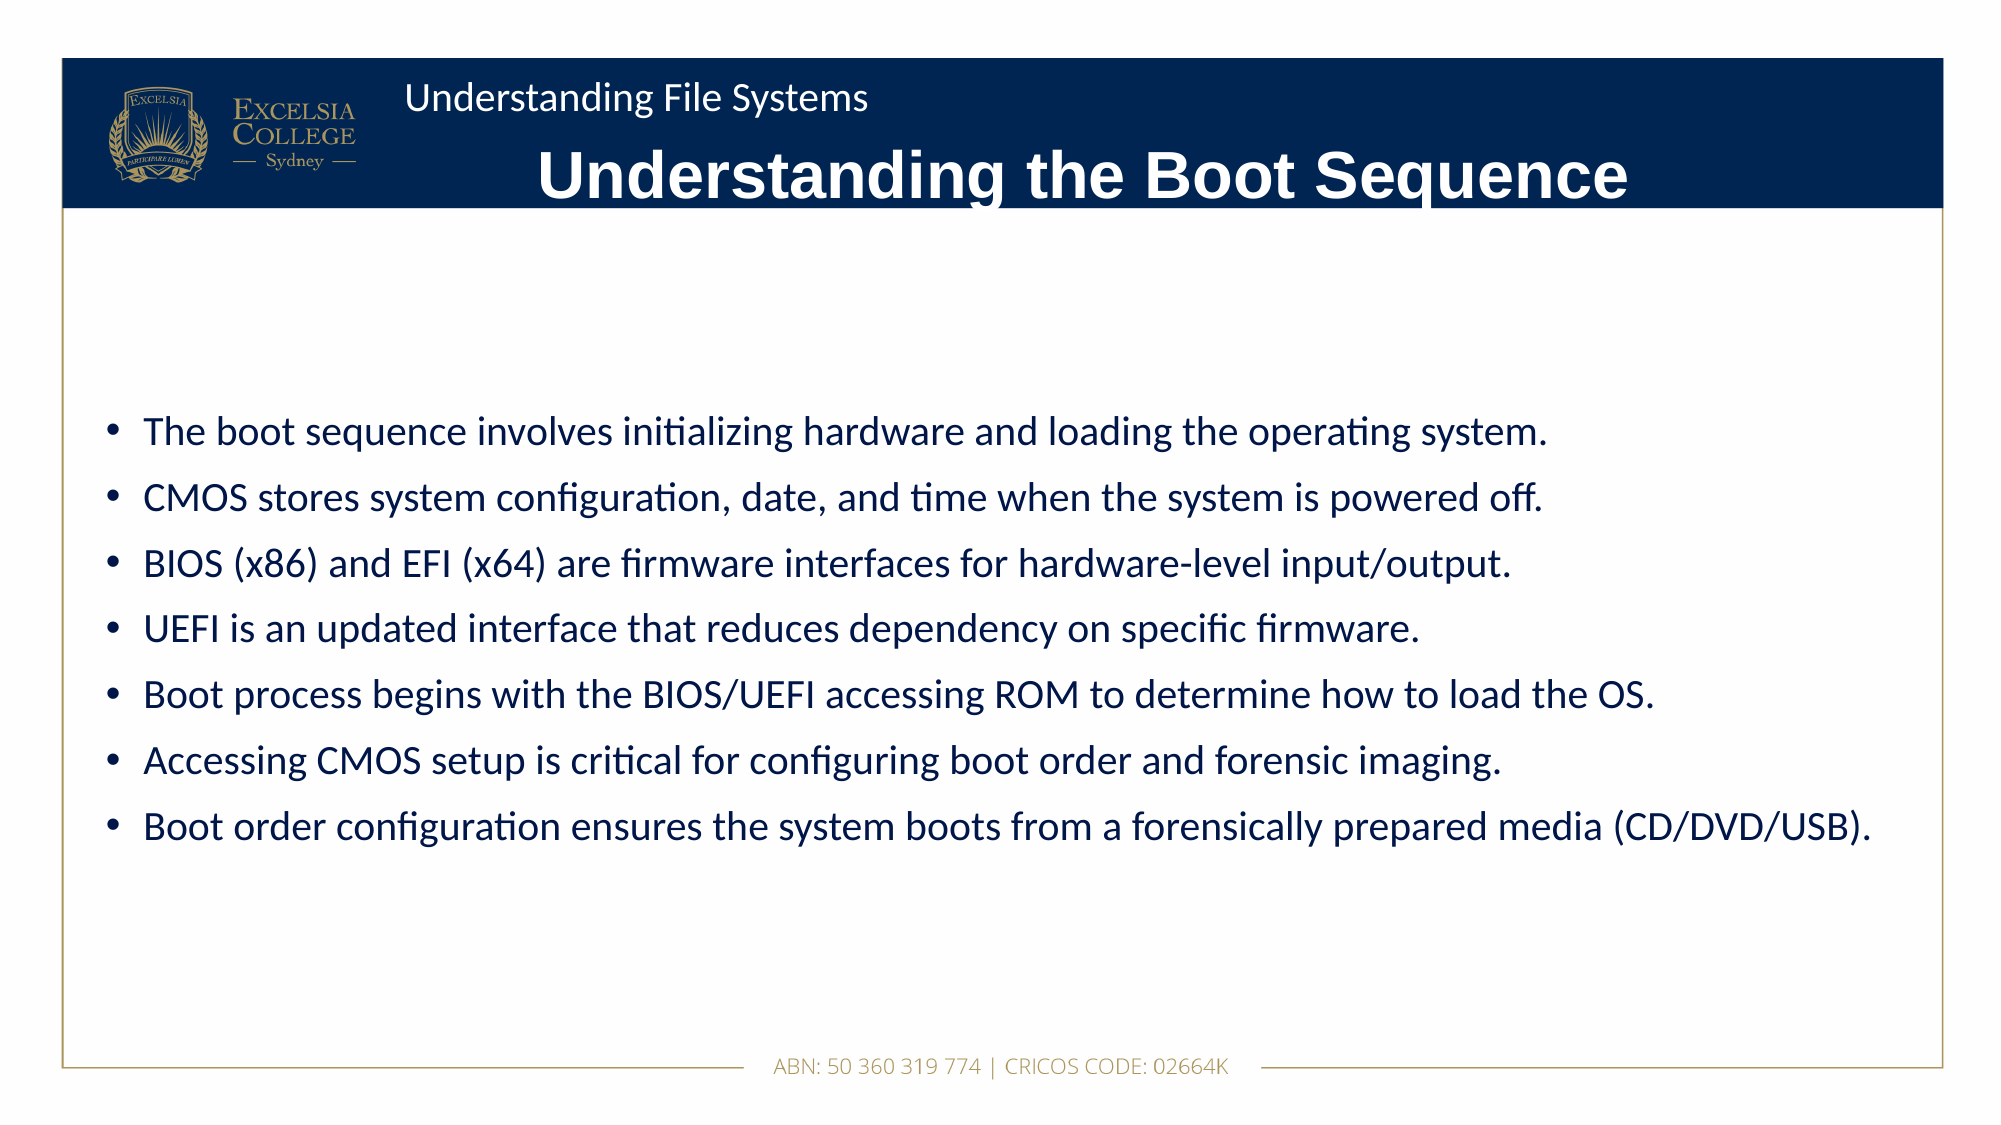

# Understanding File Systems
Understanding the Boot Sequence
The boot sequence involves initializing hardware and loading the operating system.
CMOS stores system configuration, date, and time when the system is powered off.
BIOS (x86) and EFI (x64) are firmware interfaces for hardware-level input/output.
UEFI is an updated interface that reduces dependency on specific firmware.
Boot process begins with the BIOS/UEFI accessing ROM to determine how to load the OS.
Accessing CMOS setup is critical for configuring boot order and forensic imaging.
Boot order configuration ensures the system boots from a forensically prepared media (CD/DVD/USB).